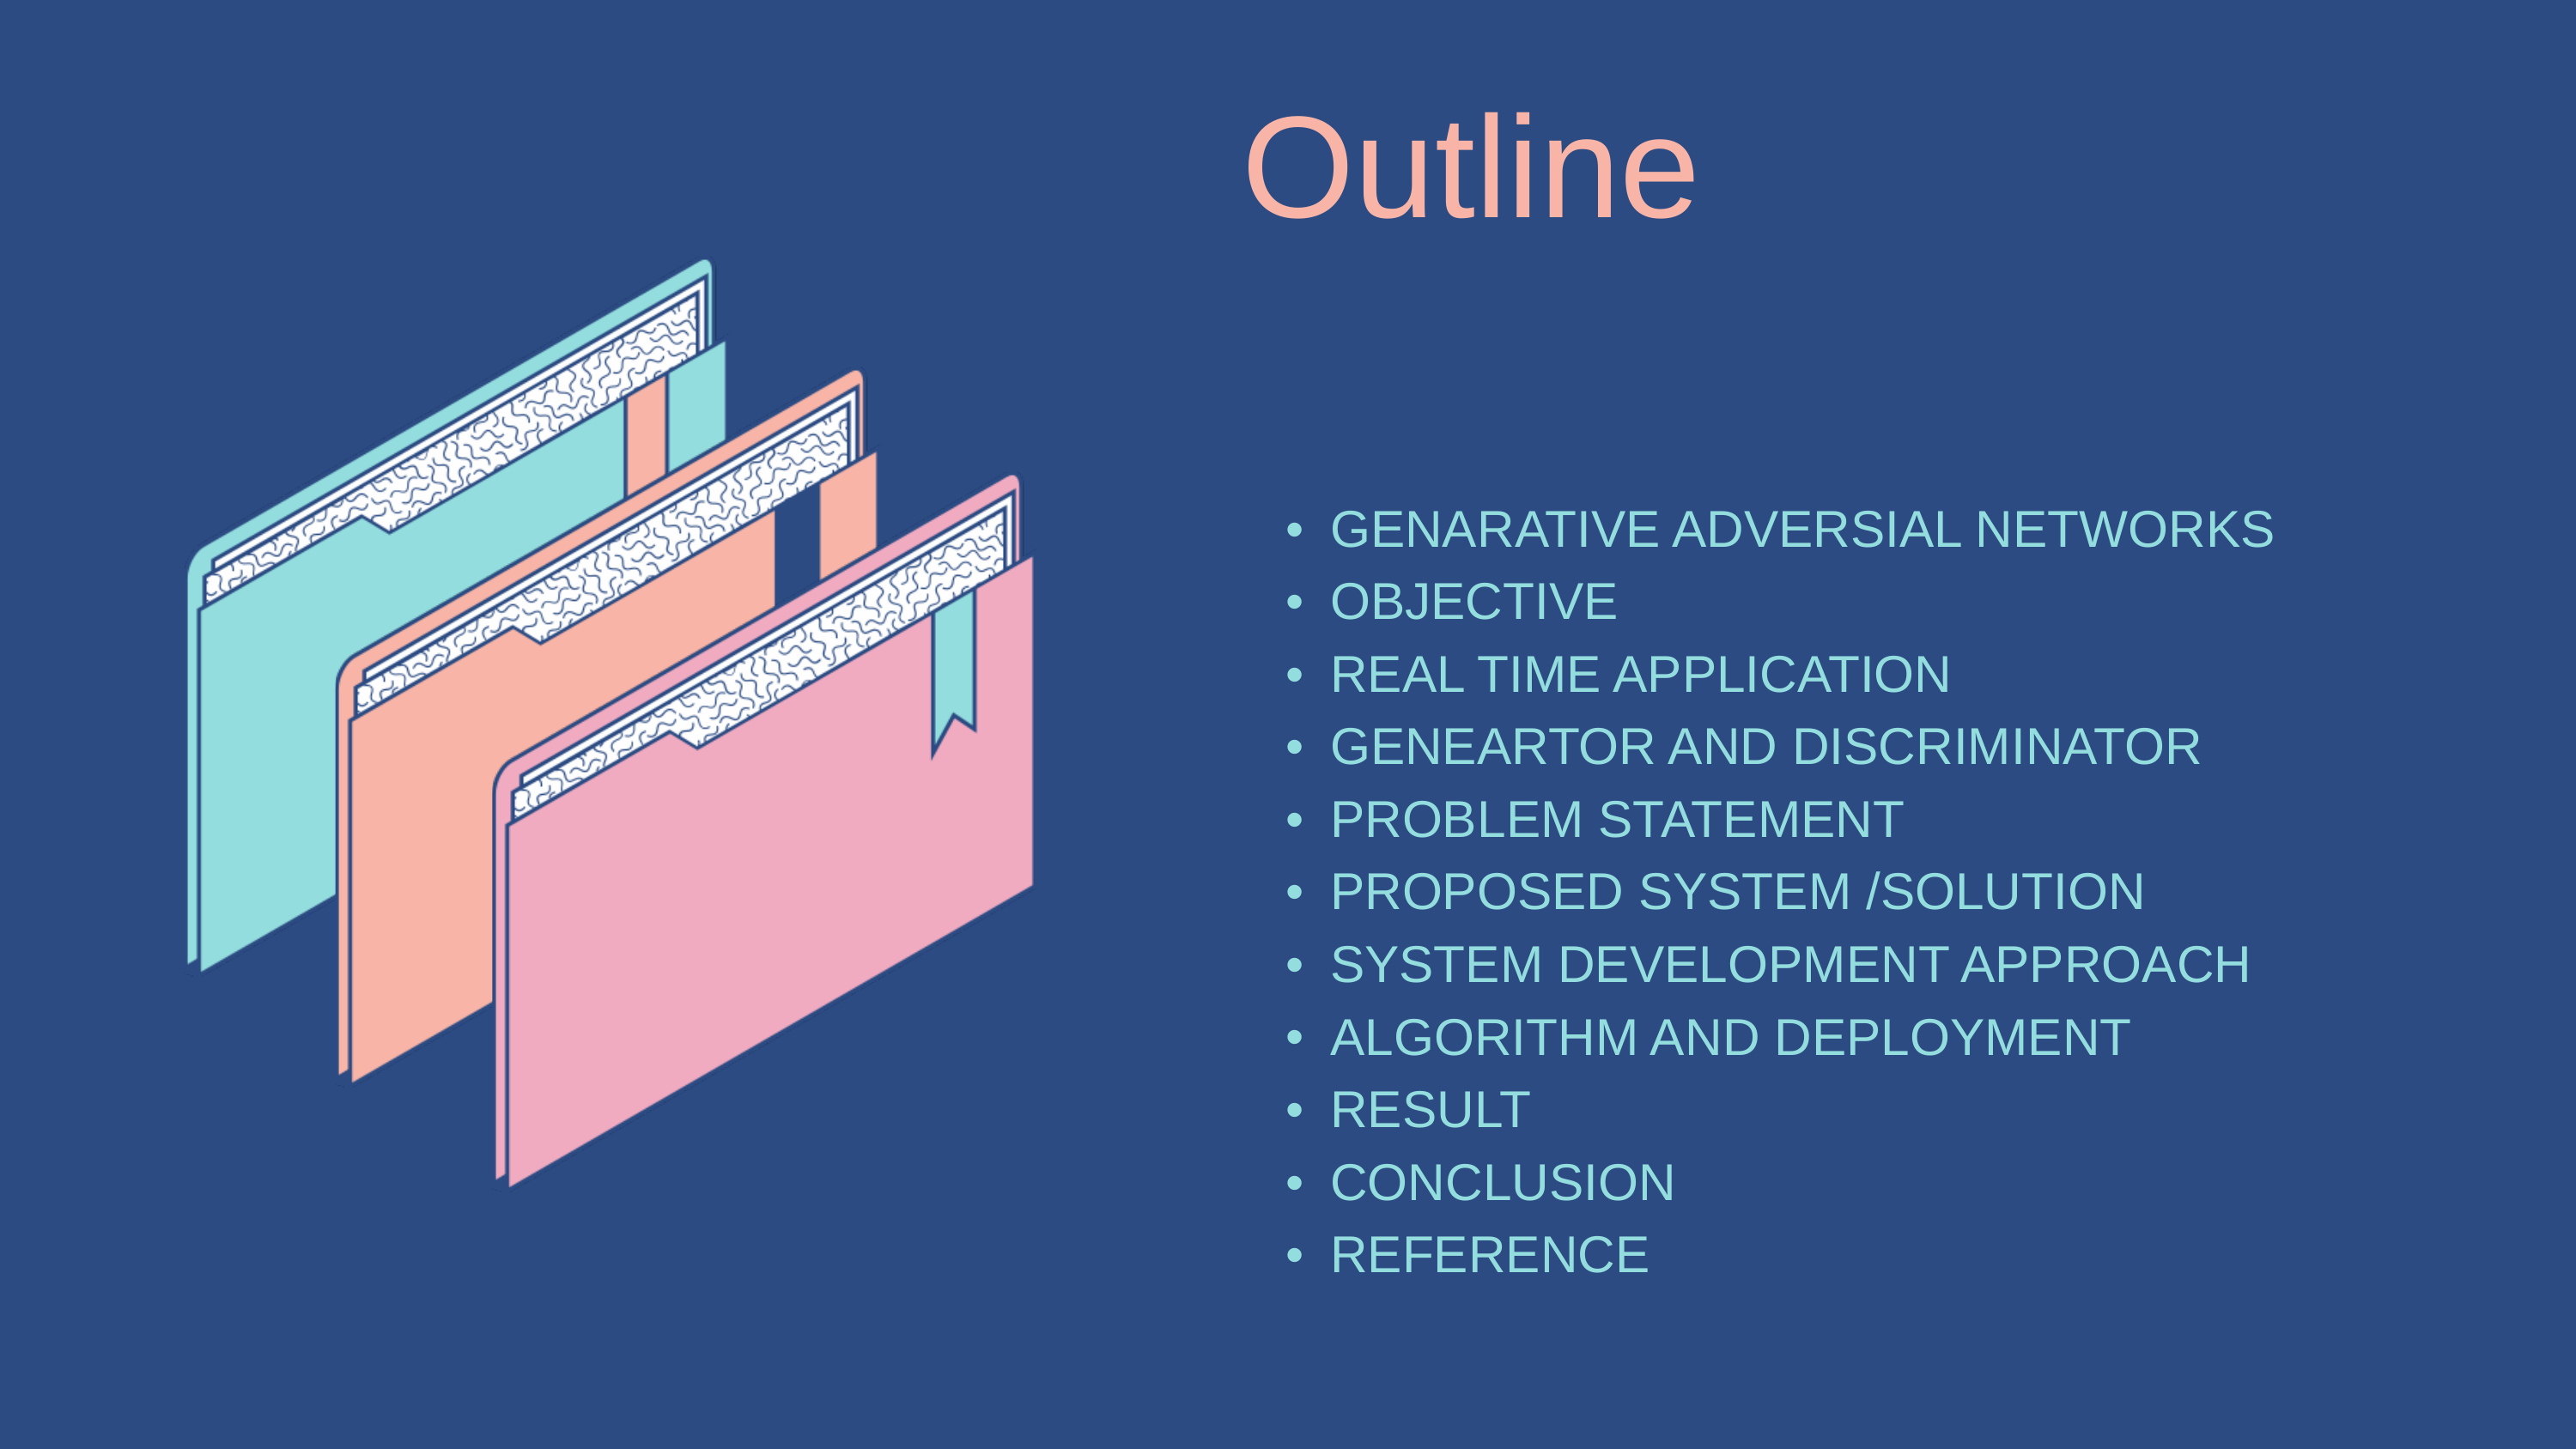

| Outline |
| --- |
|  |
| GENARATIVE ADVERSIAL NETWORKS OBJECTIVE REAL TIME APPLICATION GENEARTOR AND DISCRIMINATOR PROBLEM STATEMENT PROPOSED SYSTEM /SOLUTION SYSTEM DEVELOPMENT APPROACH ALGORITHM AND DEPLOYMENT RESULT CONCLUSION REFERENCE |